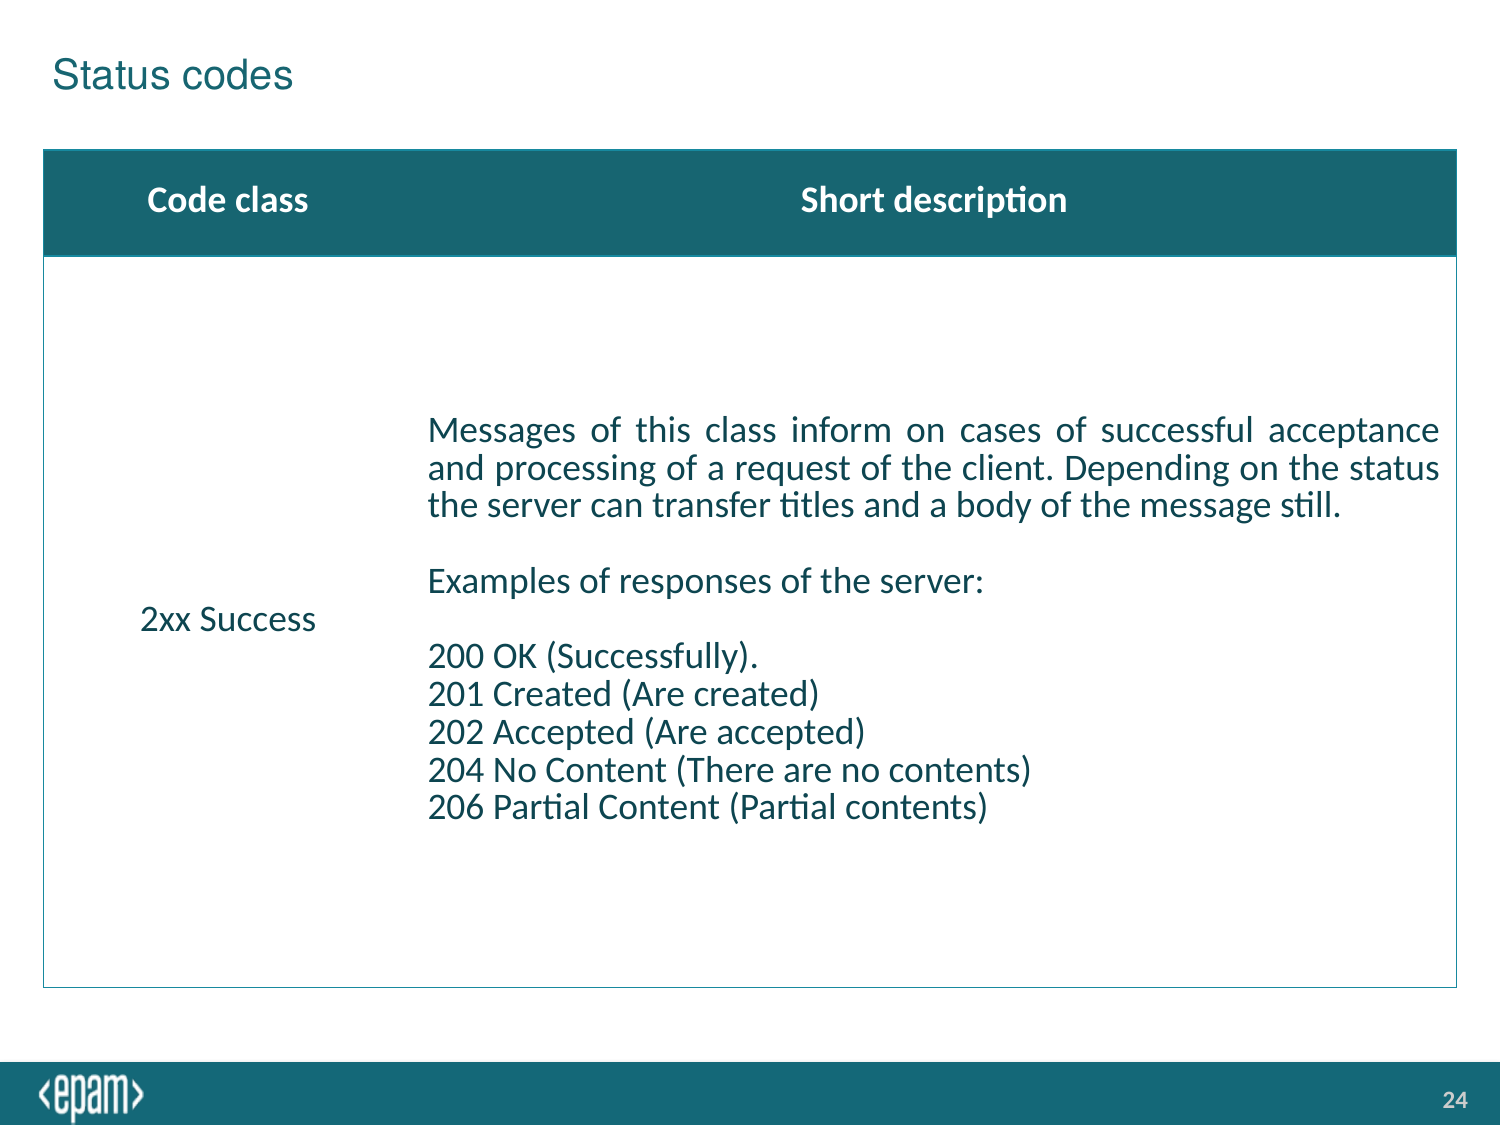

# Status codes
| Code class | Short description |
| --- | --- |
| 2xx Success | Messages of this class inform on cases of successful acceptance and processing of a request of the client. Depending on the status the server can transfer titles and a body of the message still. Examples of responses of the server: 200 OK (Successfully). 201 Created (Are created) 202 Accepted (Are accepted) 204 No Content (There are no contents) 206 Partial Content (Partial contents) |